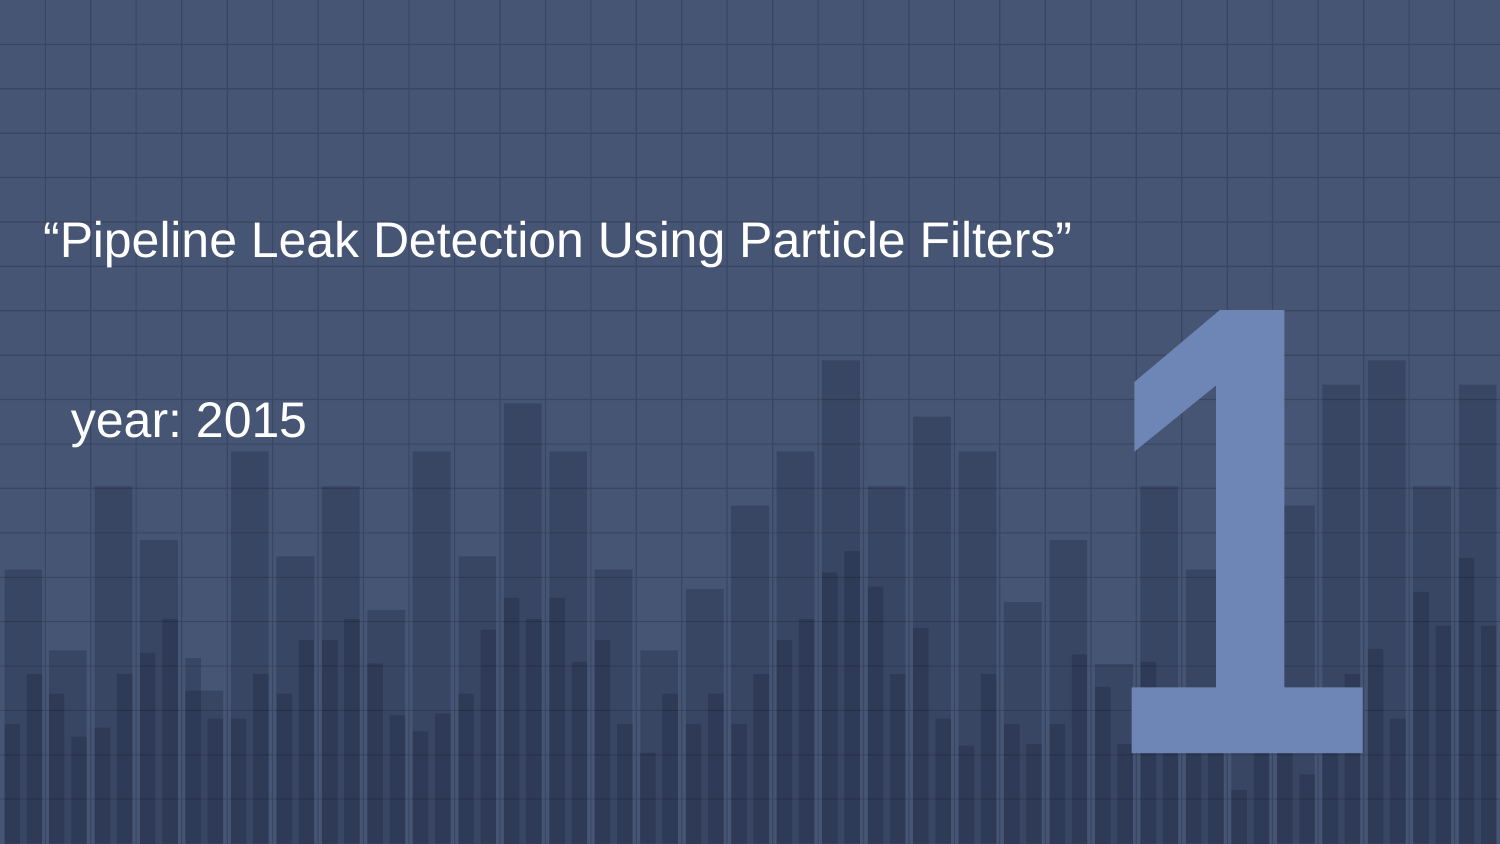

# “Pipeline Leak Detection Using Particle Filters” year: 2015
1